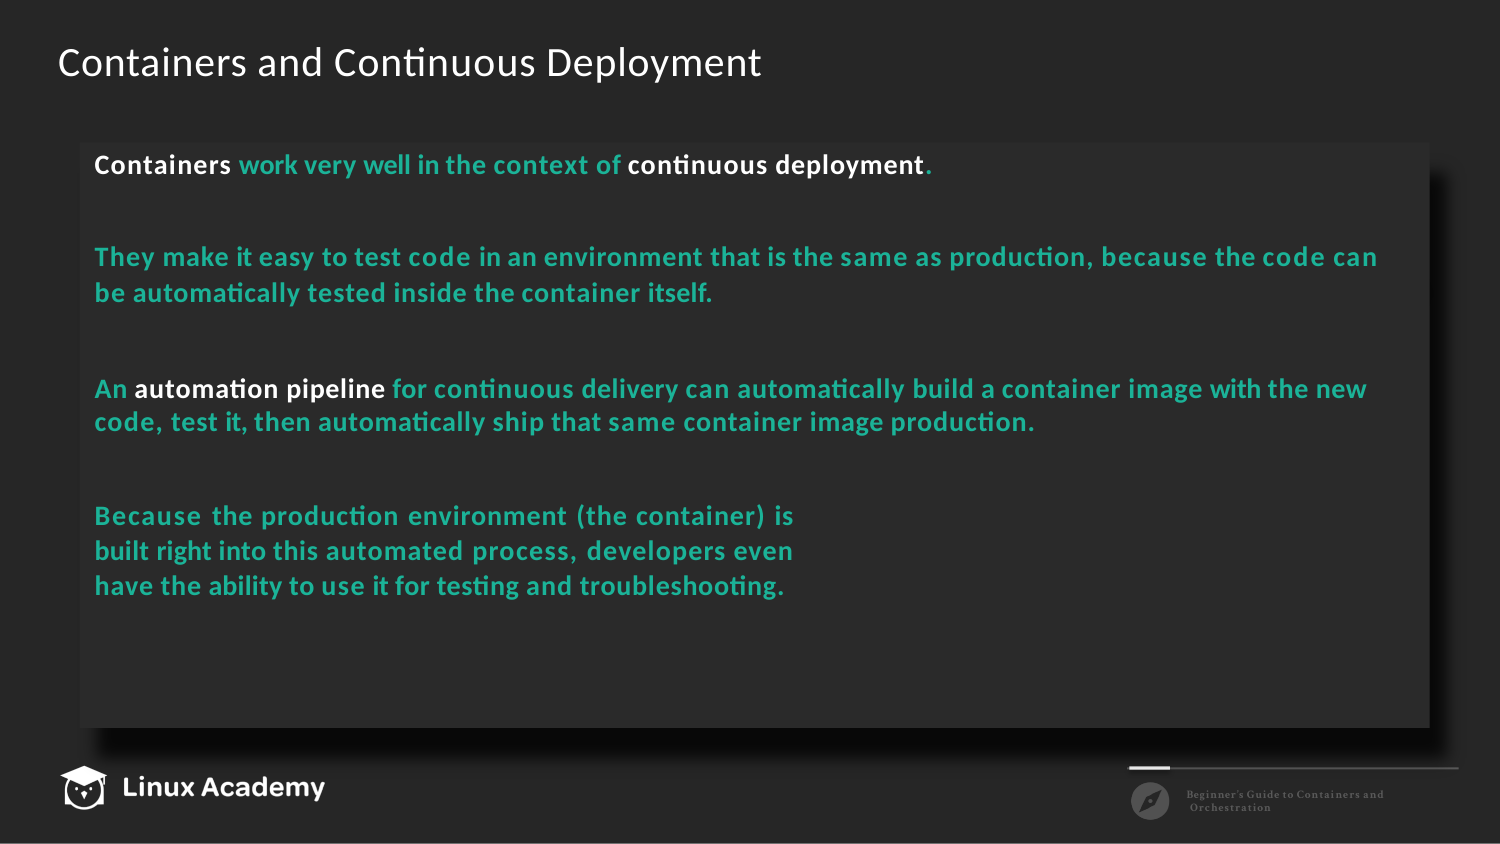

# Containers and Continuous Deployment

Containers work very well in the context of continuous deployment.

They make it easy to test code in an environment that is the same as production, because the code can  be automatically tested inside the container itself.

An automation pipeline for continuous delivery can automatically build a container image with the new  code, test it, then automatically ship that same container image production.

Because the production environment (the container) is  built right into this automated process, developers even  have the ability to use it for testing and troubleshooting.
Beginner’s Guide to Containers and  Orchestration